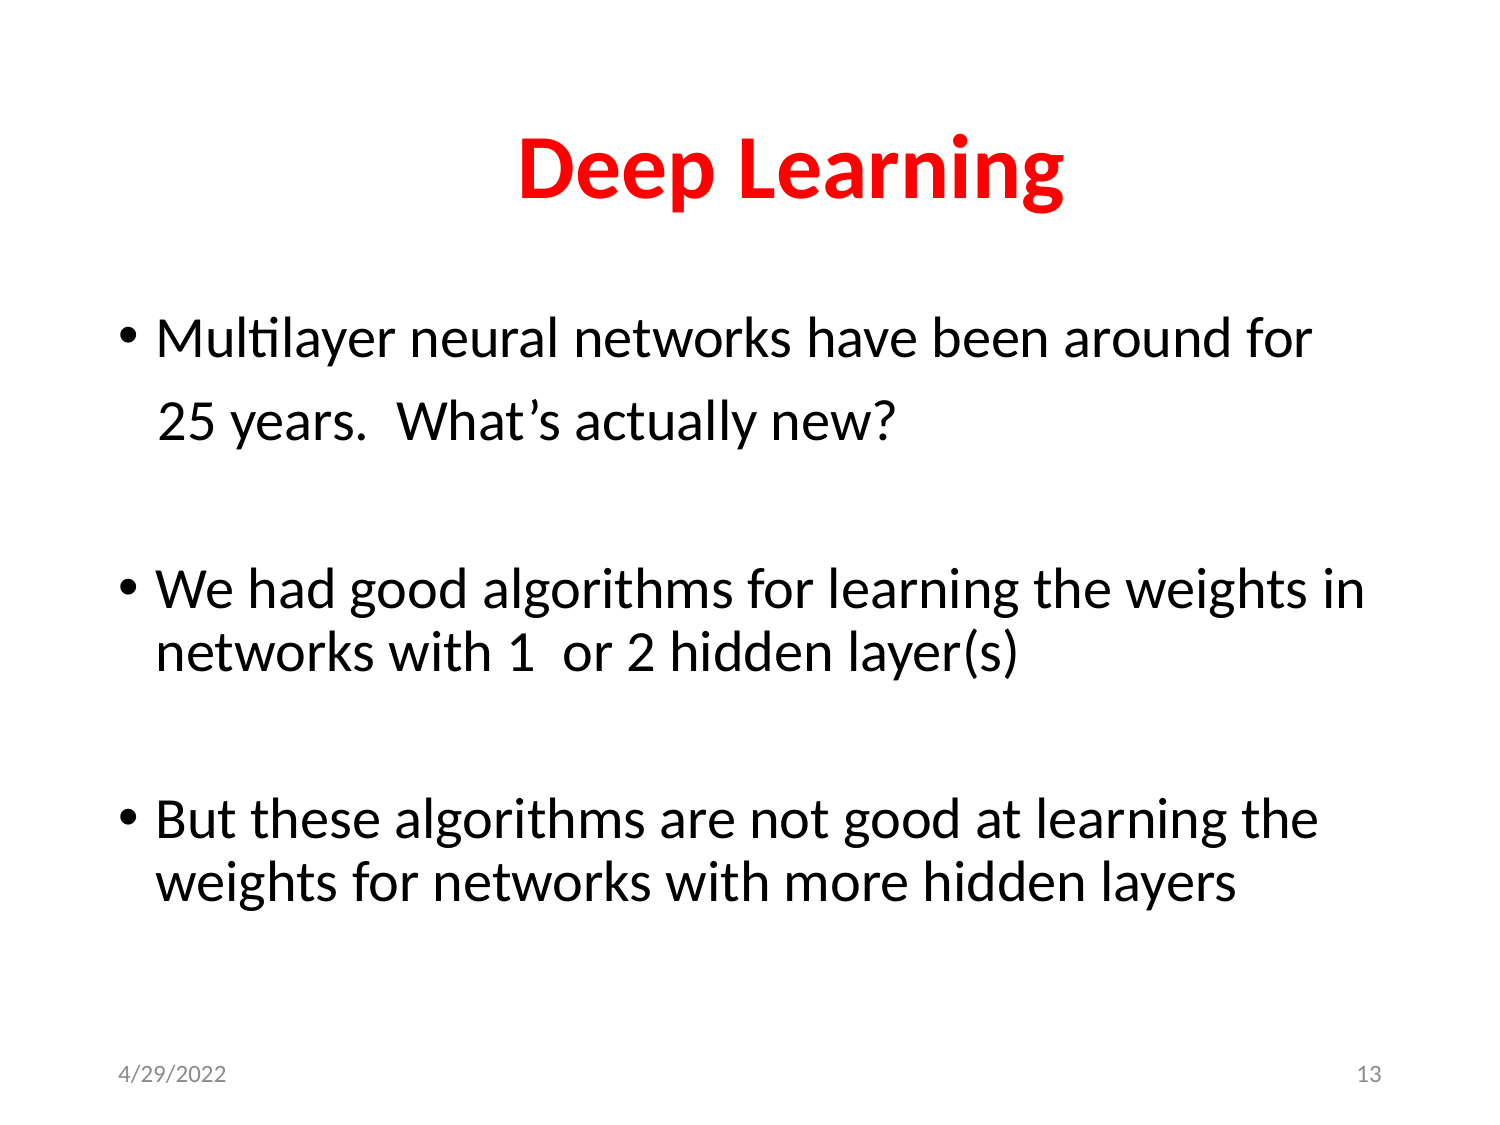

# Deep Learning
Multilayer neural networks have been around for
   25 years.  What’s actually new?

We had good algorithms for learning the weights in networks with 1  or 2 hidden layer(s)

But these algorithms are not good at learning the weights for networks with more hidden layers

4/29/2022
13